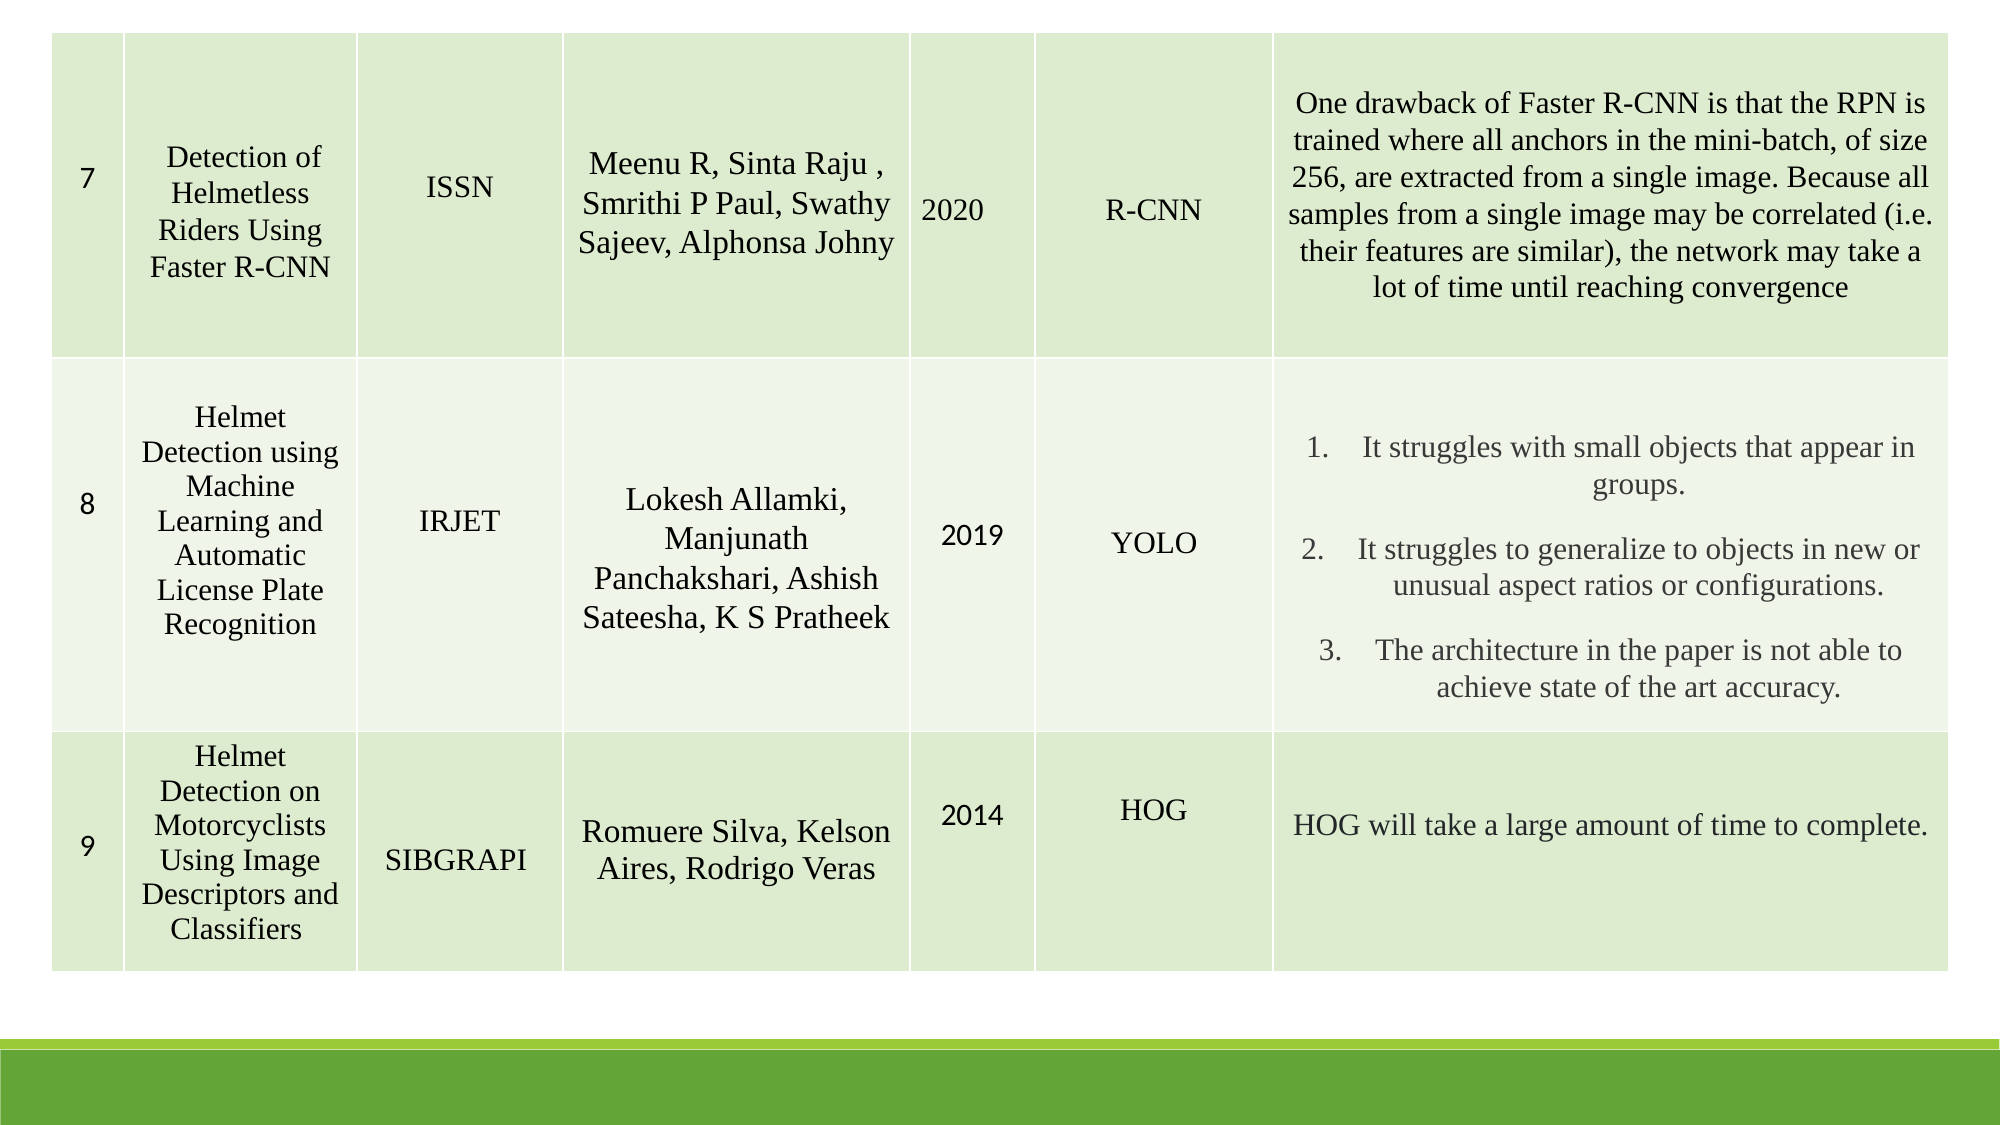

| 7 | Detection of Helmetless Riders Using Faster R-CNN | ISSN | Meenu R, Sinta Raju , Smrithi P Paul, Swathy Sajeev, Alphonsa Johny | 2020 | R-CNN | One drawback of Faster R-CNN is that the RPN is trained where all anchors in the mini-batch, of size 256, are extracted from a single image. Because all samples from a single image may be correlated (i.e. their features are similar), the network may take a lot of time until reaching convergence |
| --- | --- | --- | --- | --- | --- | --- |
| 8 | Helmet Detection using Machine Learning and Automatic License Plate Recognition | IRJET | Lokesh Allamki, Manjunath Panchakshari, Ashish Sateesha, K S Pratheek | 2019 | YOLO | It struggles with small objects that appear in groups. It struggles to generalize to objects in new or unusual aspect ratios or configurations. The architecture in the paper is not able to achieve state of the art accuracy. |
| 9 | Helmet Detection on Motorcyclists Using Image Descriptors and Classifiers | SIBGRAPI | Romuere Silva, Kelson Aires, Rodrigo Veras | 2014 | HOG | HOG will take a large amount of time to complete. |